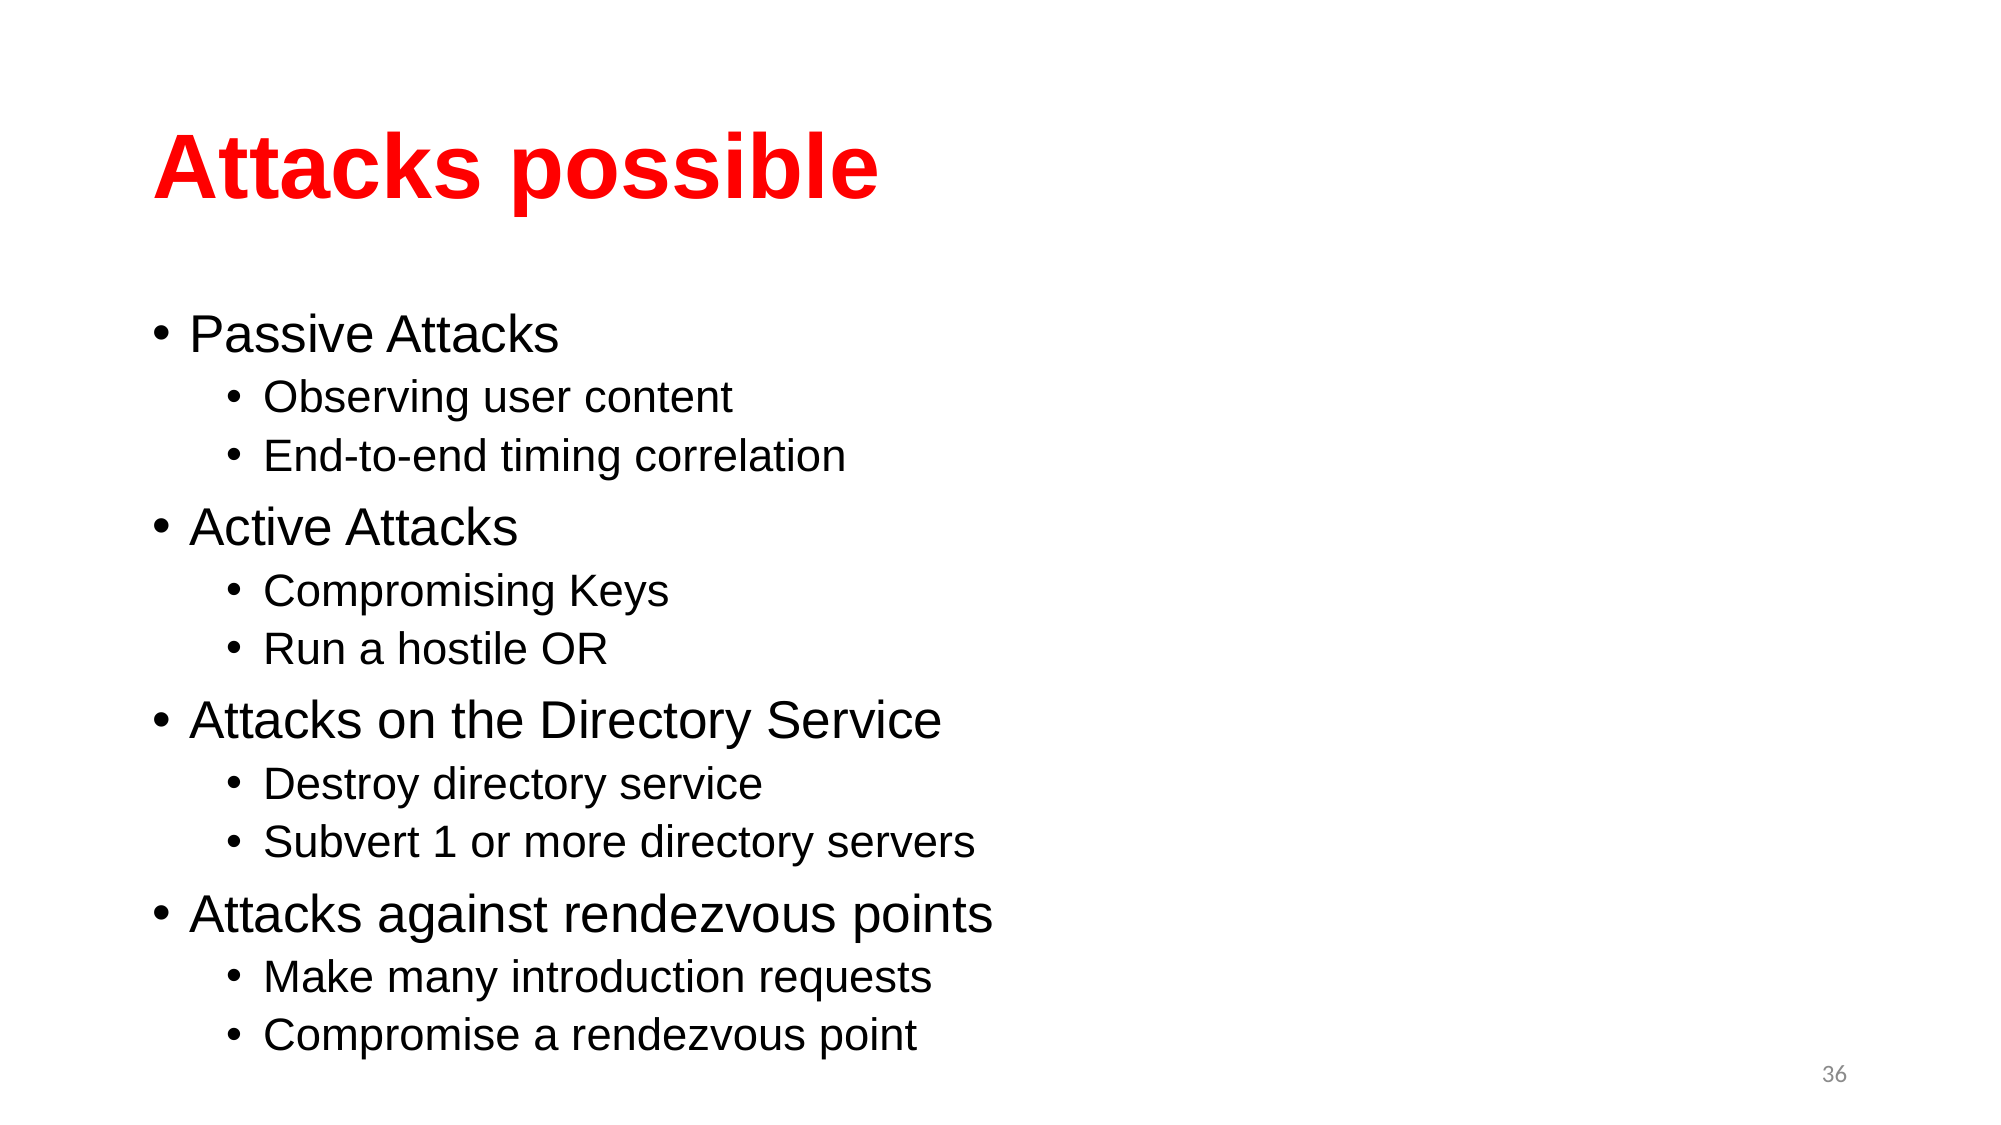

# Attacks possible
Passive Attacks
Observing user content
End-to-end timing correlation
Active Attacks
Compromising Keys
Run a hostile OR
Attacks on the Directory Service
Destroy directory service
Subvert 1 or more directory servers
Attacks against rendezvous points
Make many introduction requests
Compromise a rendezvous point
36